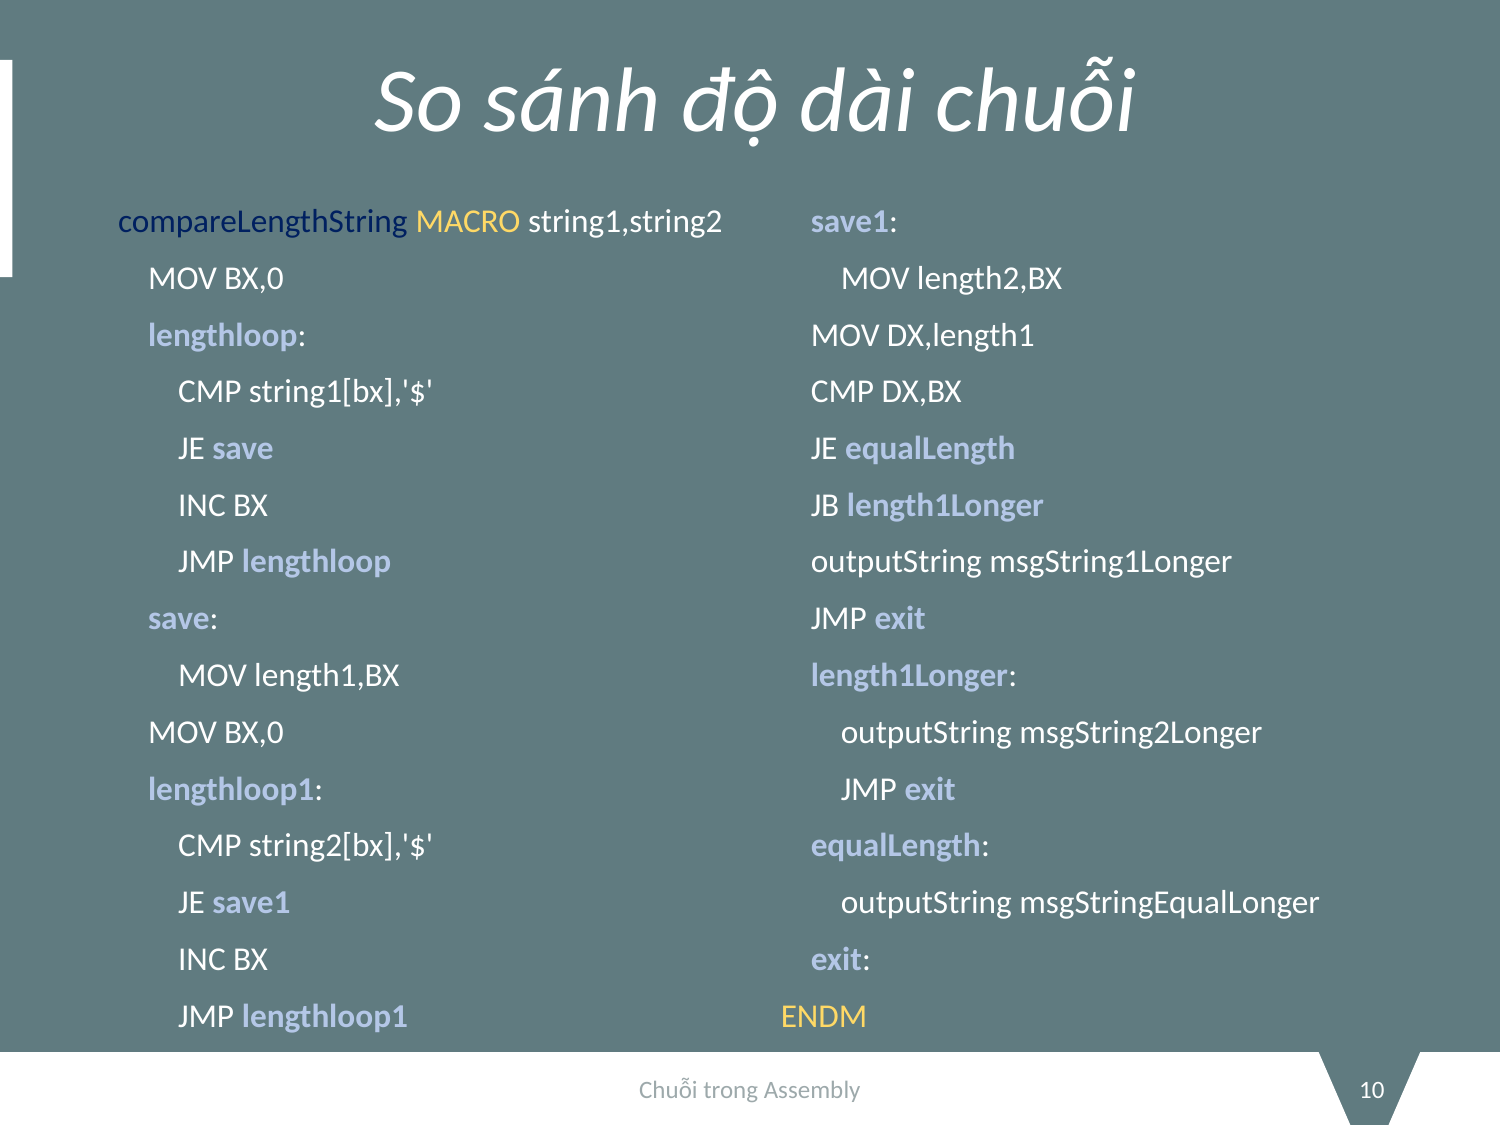

# So sánh độ dài chuỗi
compareLengthString MACRO string1,string2
    MOV BX,0
    lengthloop:
        CMP string1[bx],'$'
        JE save
        INC BX
        JMP lengthloop
    save:
        MOV length1,BX
    MOV BX,0
    lengthloop1:
        CMP string2[bx],'$'
        JE save1
        INC BX
        JMP lengthloop1
    save1:
        MOV length2,BX
    MOV DX,length1
    CMP DX,BX
    JE equalLength
    JB length1Longer
    outputString msgString1Longer
    JMP exit
    length1Longer:
        outputString msgString2Longer
        JMP exit
    equalLength:
        outputString msgStringEqualLonger
    exit:
ENDM
Chuỗi trong Assembly
10